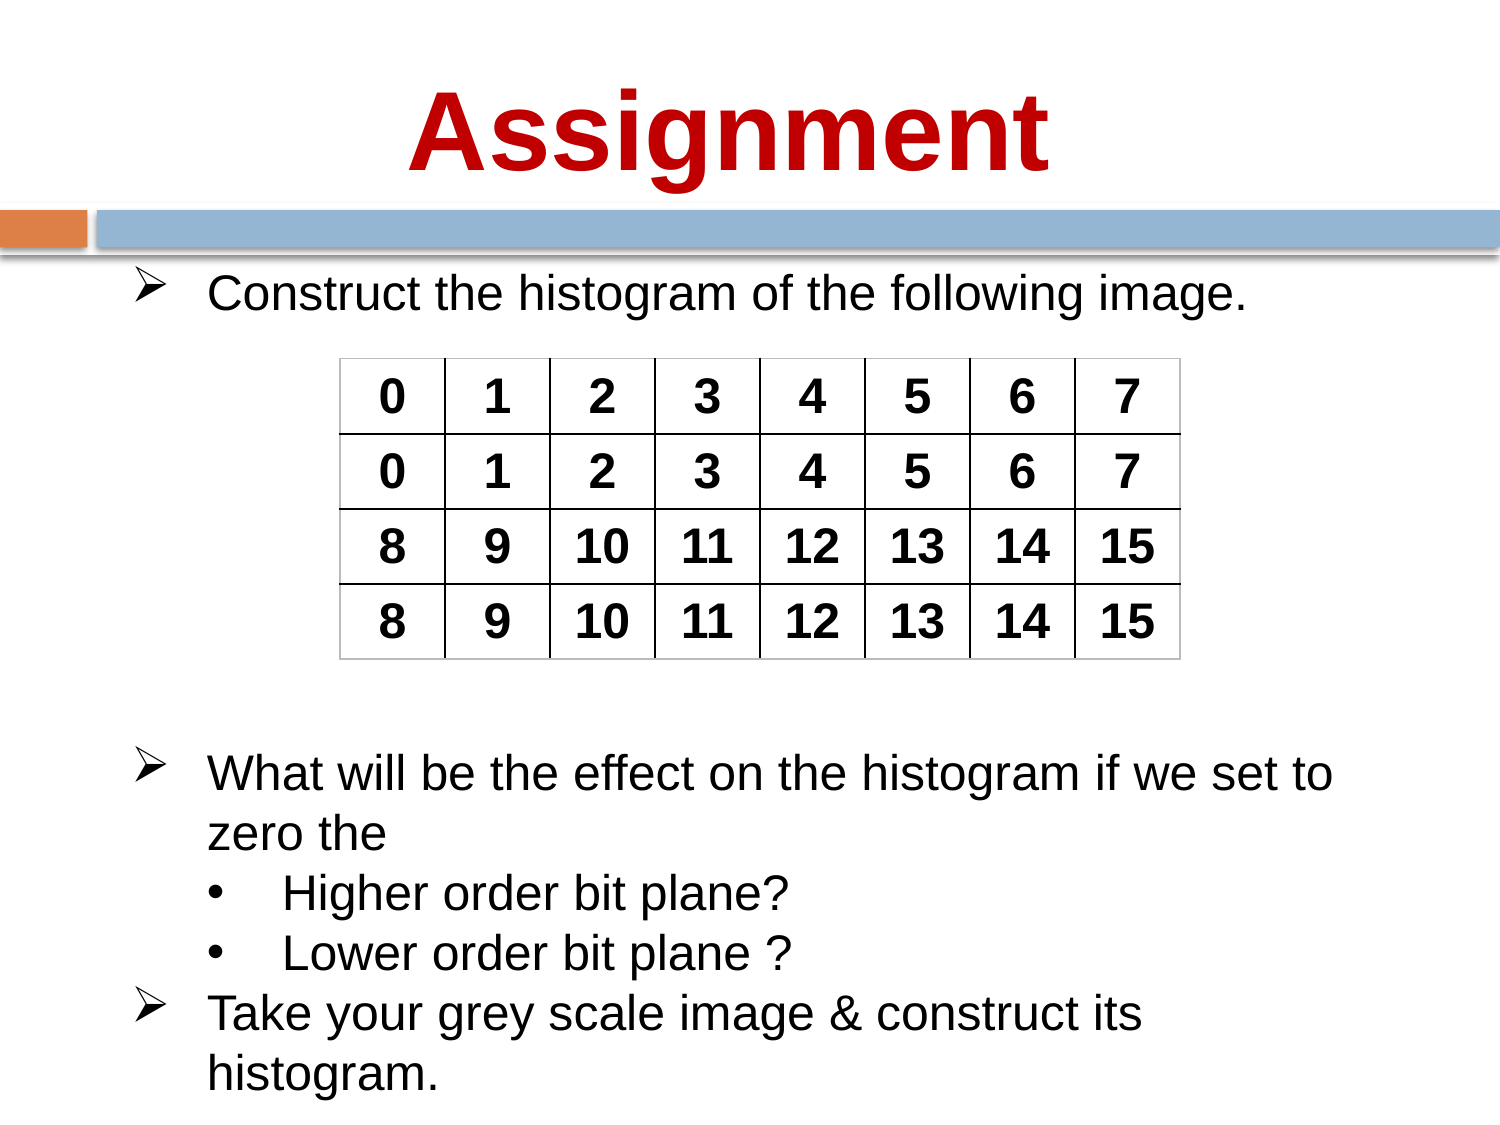

Assignment
Construct the histogram of the following image.
| 0 | 1 | 2 | 3 | 4 | 5 | 6 | 7 |
| --- | --- | --- | --- | --- | --- | --- | --- |
| 0 | 1 | 2 | 3 | 4 | 5 | 6 | 7 |
| 8 | 9 | 10 | 11 | 12 | 13 | 14 | 15 |
| 8 | 9 | 10 | 11 | 12 | 13 | 14 | 15 |
What will be the effect on the histogram if we set to zero the
Higher order bit plane?
Lower order bit plane ?
Take your grey scale image & construct its histogram.